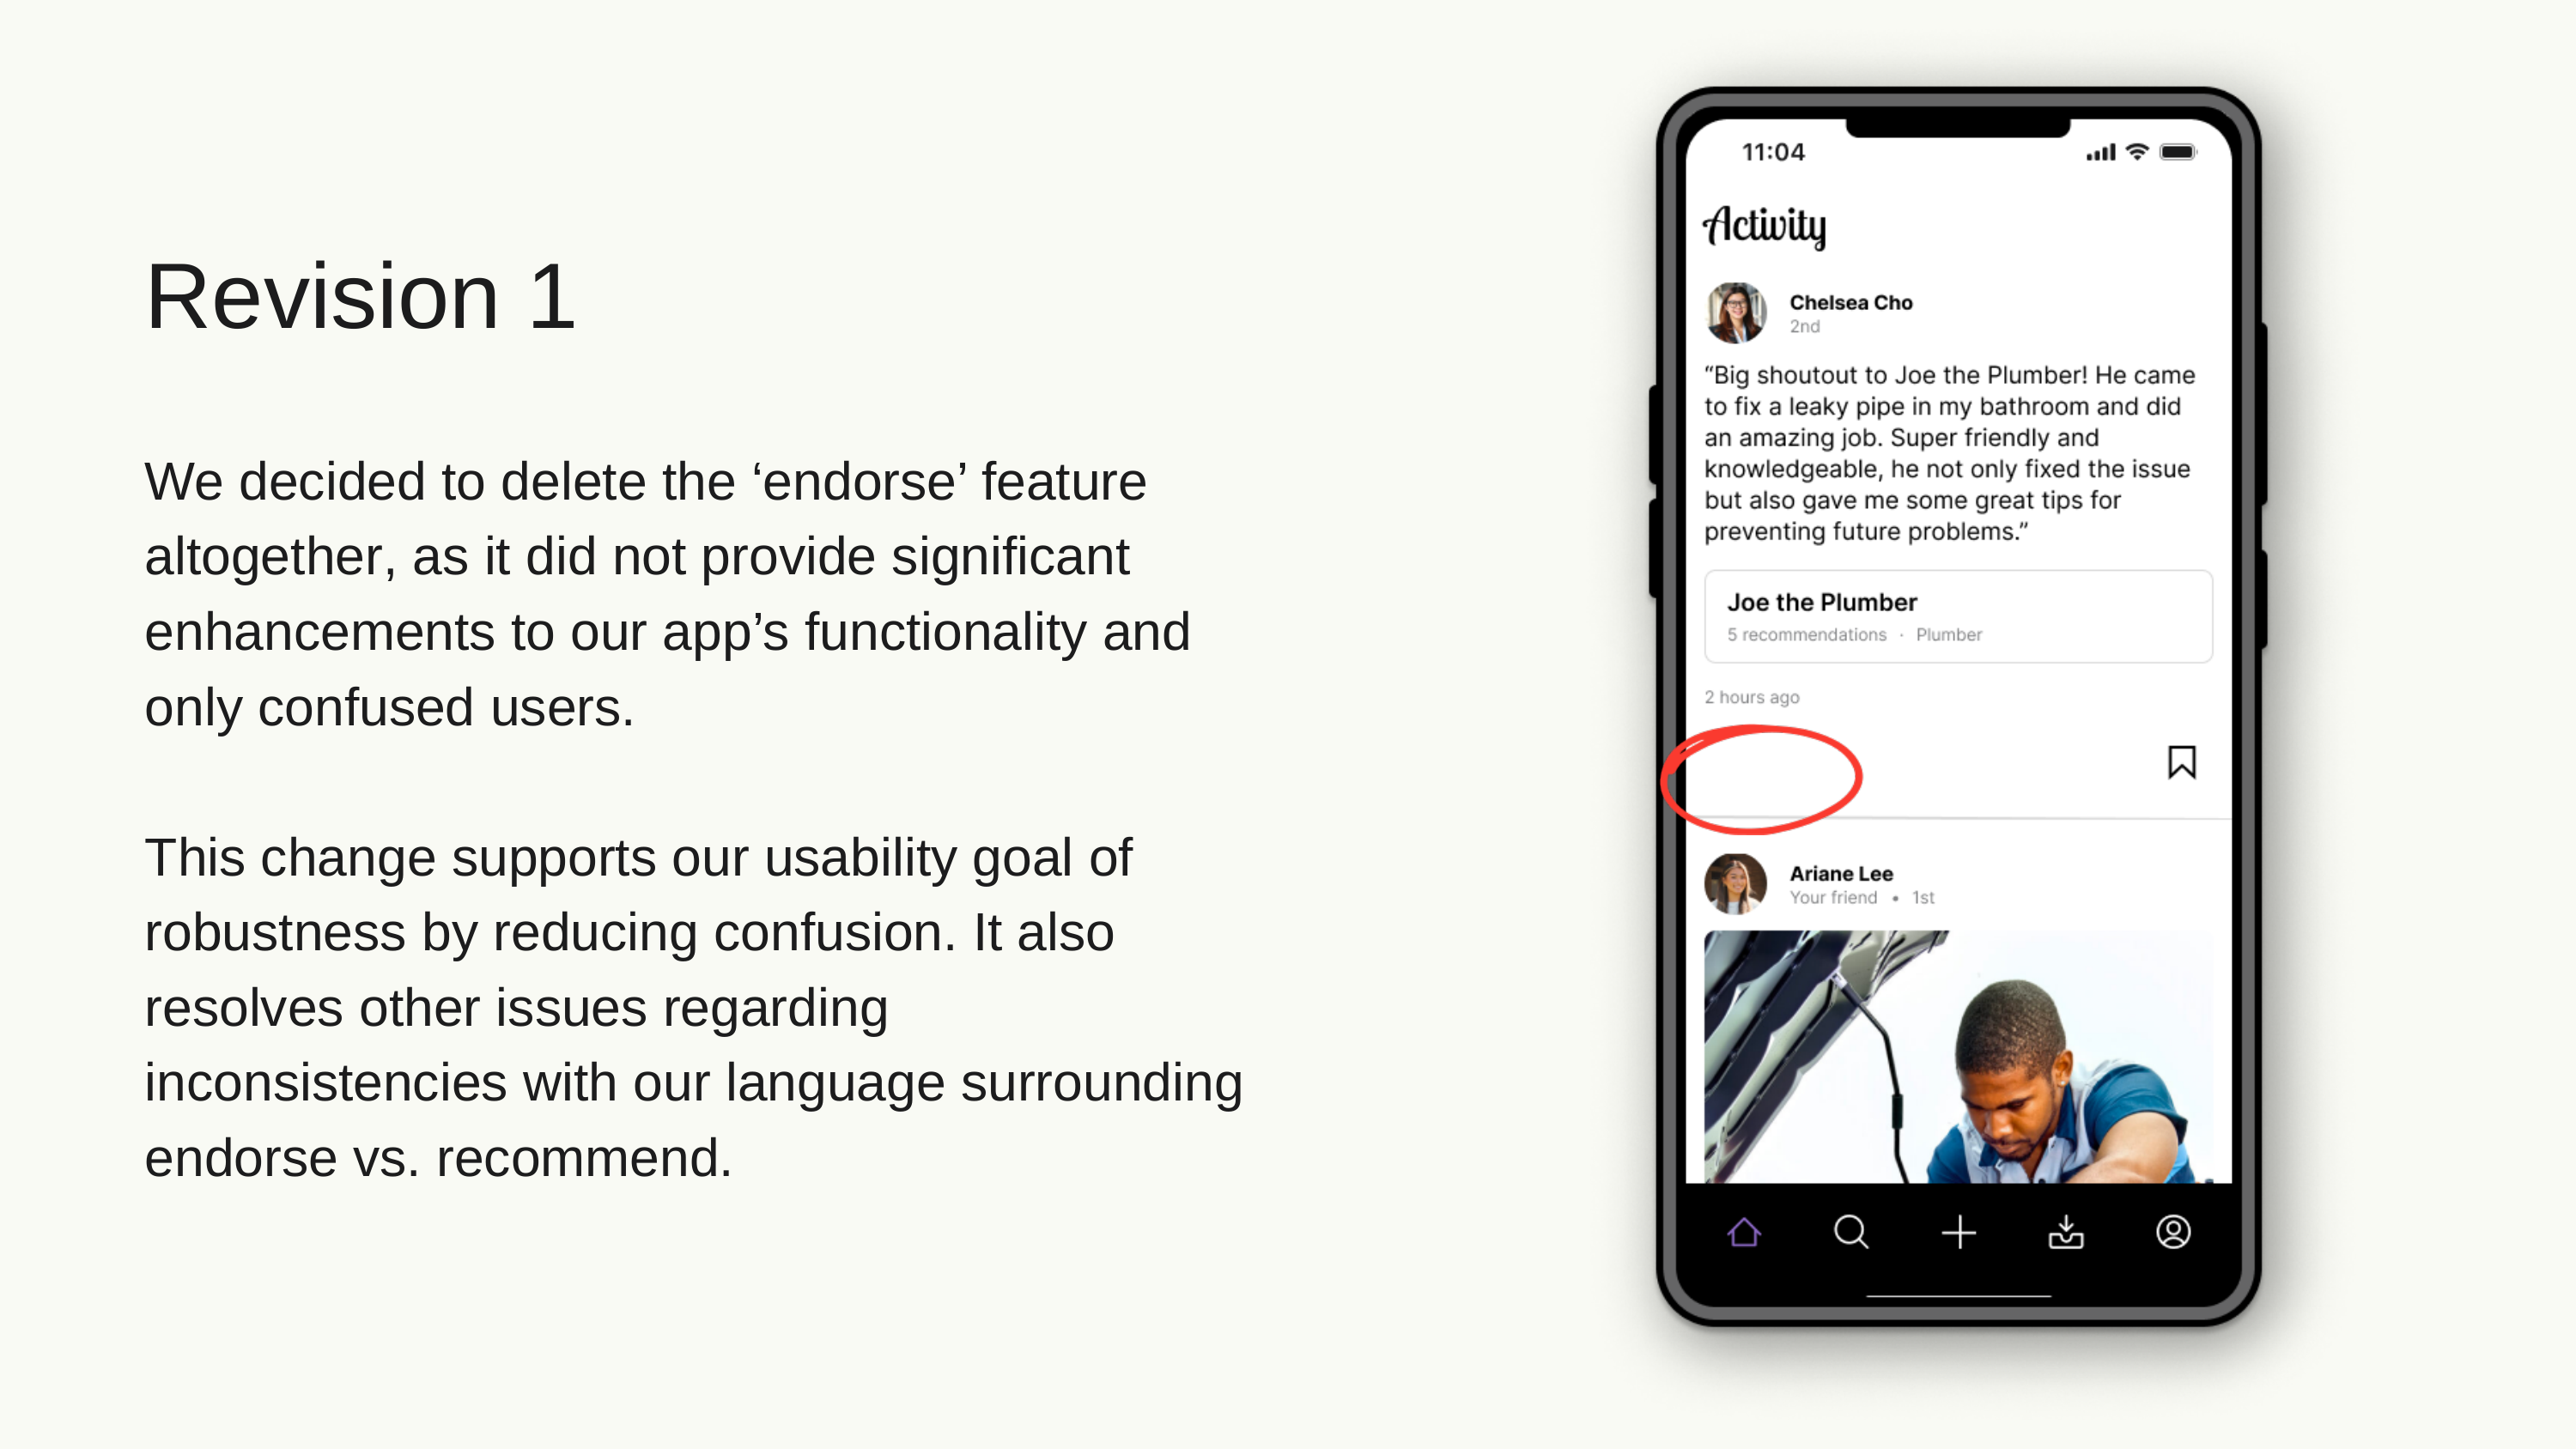

Revision 1
We decided to delete the ‘endorse’ feature altogether, as it did not provide significant enhancements to our app’s functionality and only confused users.

This change supports our usability goal of robustness by reducing confusion. It also resolves other issues regarding inconsistencies with our language surrounding endorse vs. recommend.